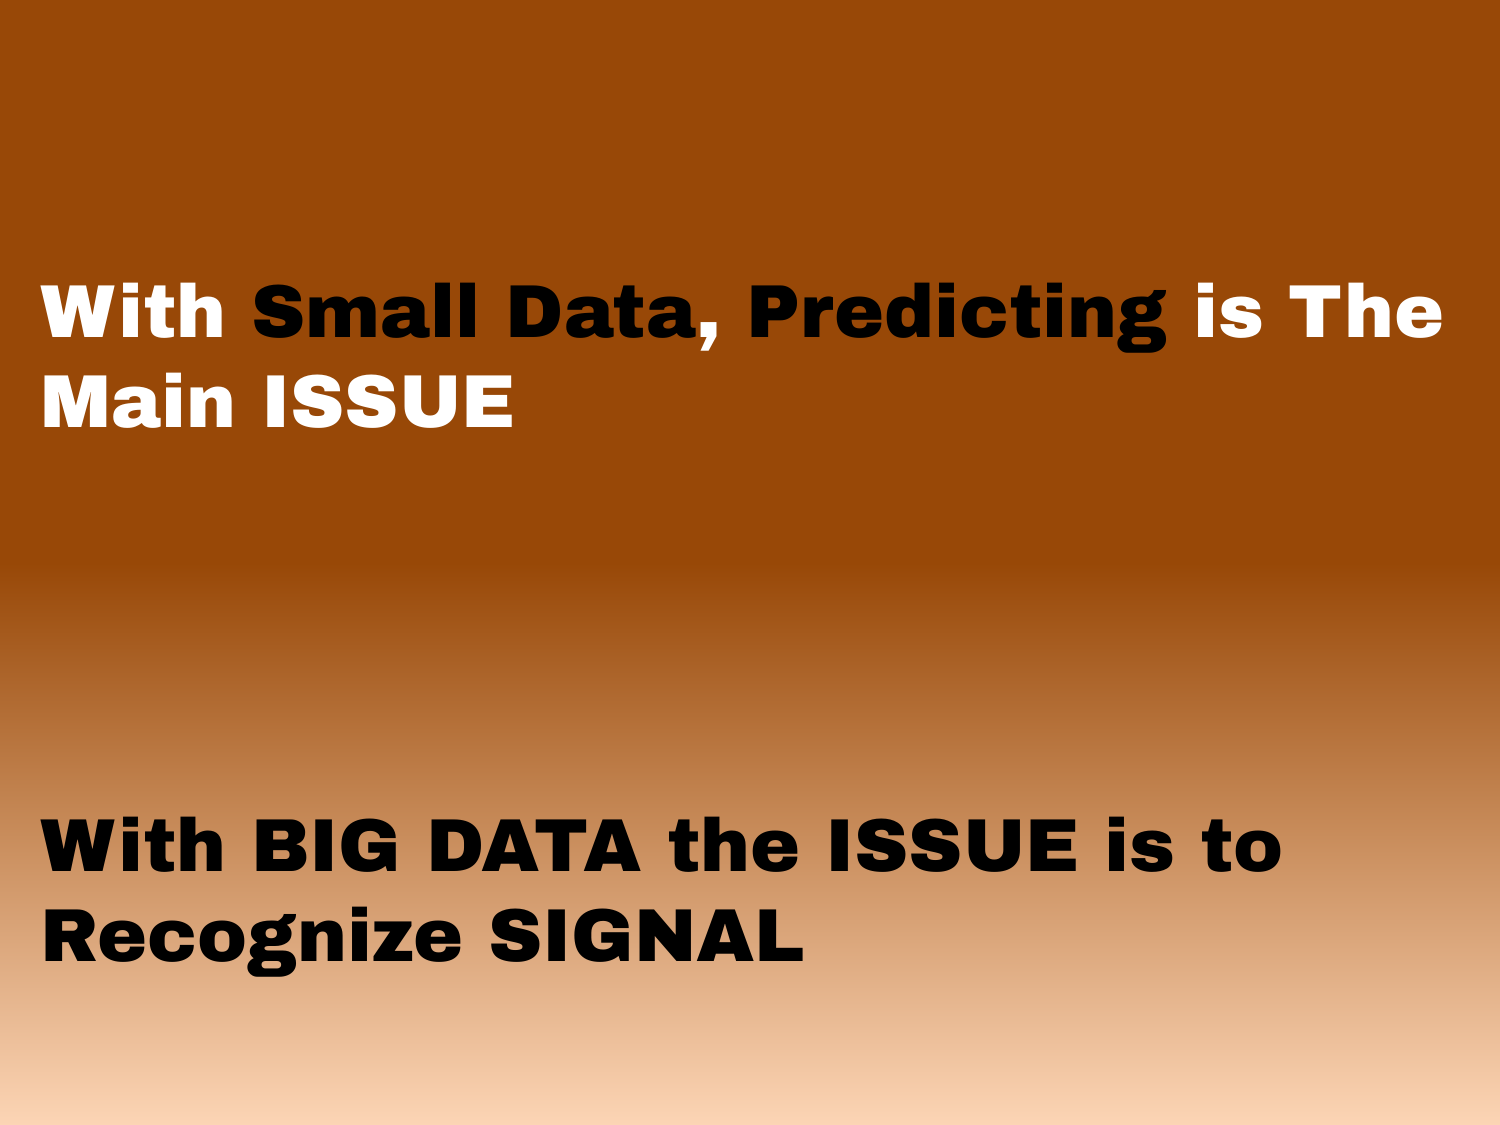

With Small Data, Predicting is The Main ISSUE
With BIG DATA the ISSUE is to Recognize SIGNAL